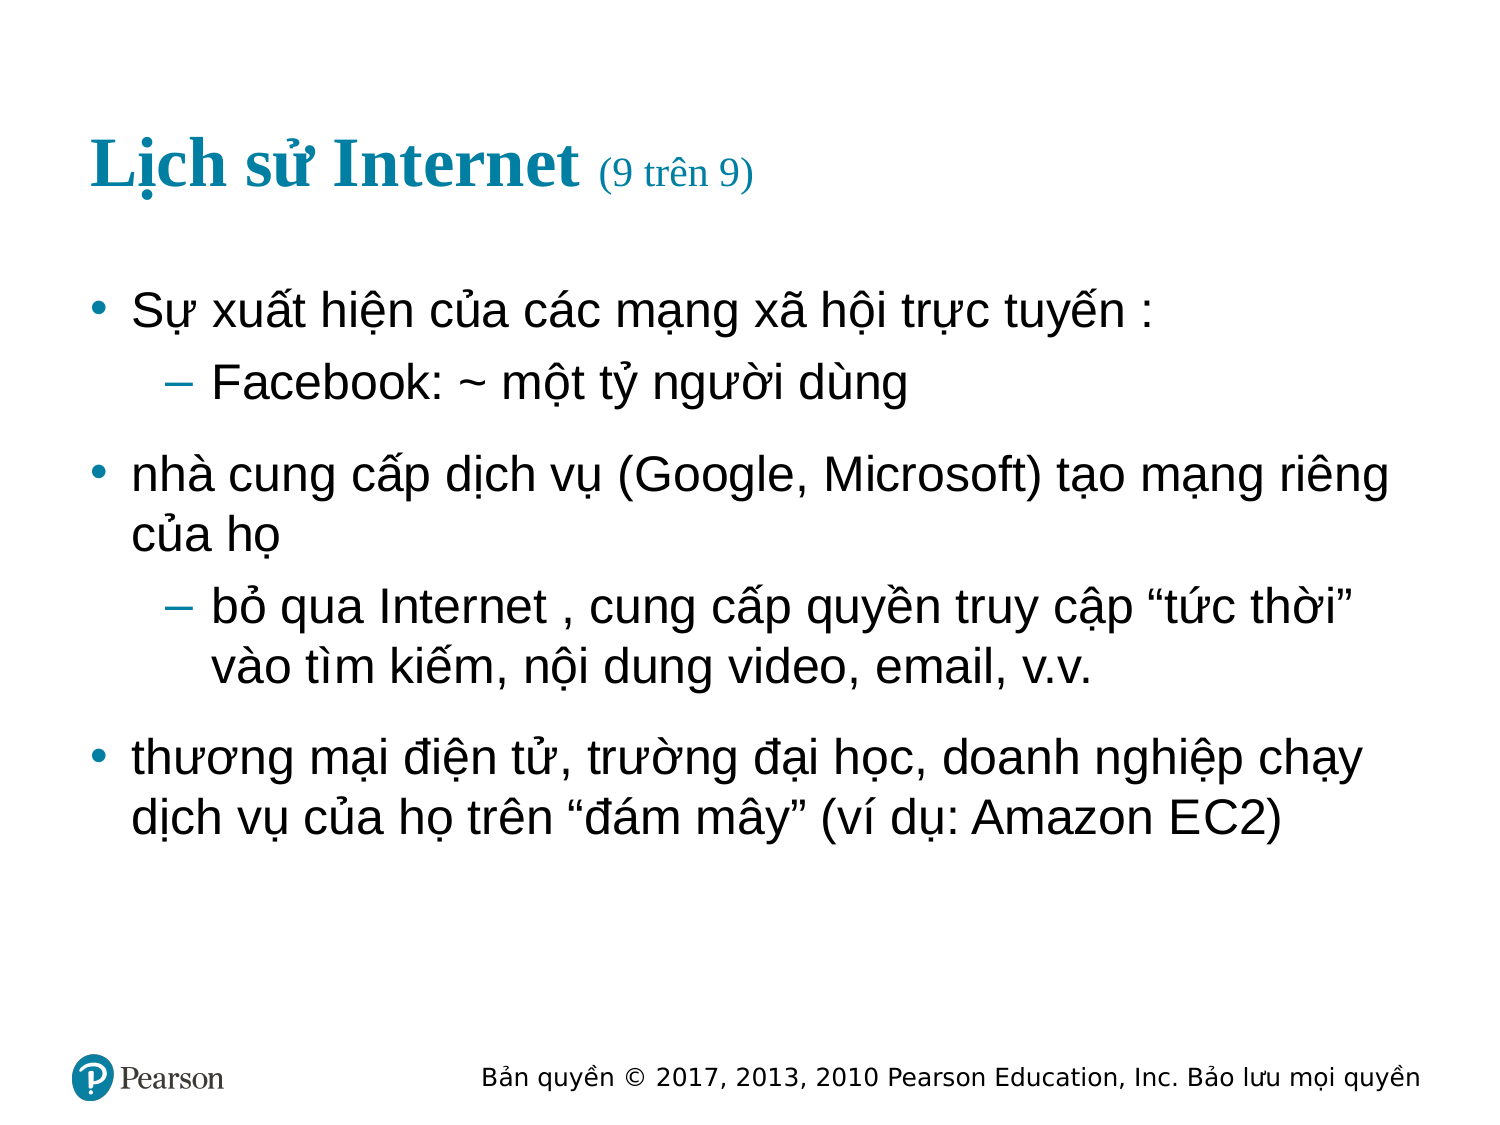

# Lịch sử Internet (9 trên 9)
Sự xuất hiện của các mạng xã hội trực tuyến :
Facebook: ~ một tỷ người dùng
nhà cung cấp dịch vụ (Google, Microsoft) tạo mạng riêng của họ
bỏ qua Internet , cung cấp quyền truy cập “tức thời” vào tìm kiếm, nội dung video, email, v.v.
thương mại điện tử, trường đại học, doanh nghiệp chạy dịch vụ của họ trên “đám mây” (ví dụ: Amazon E C2)